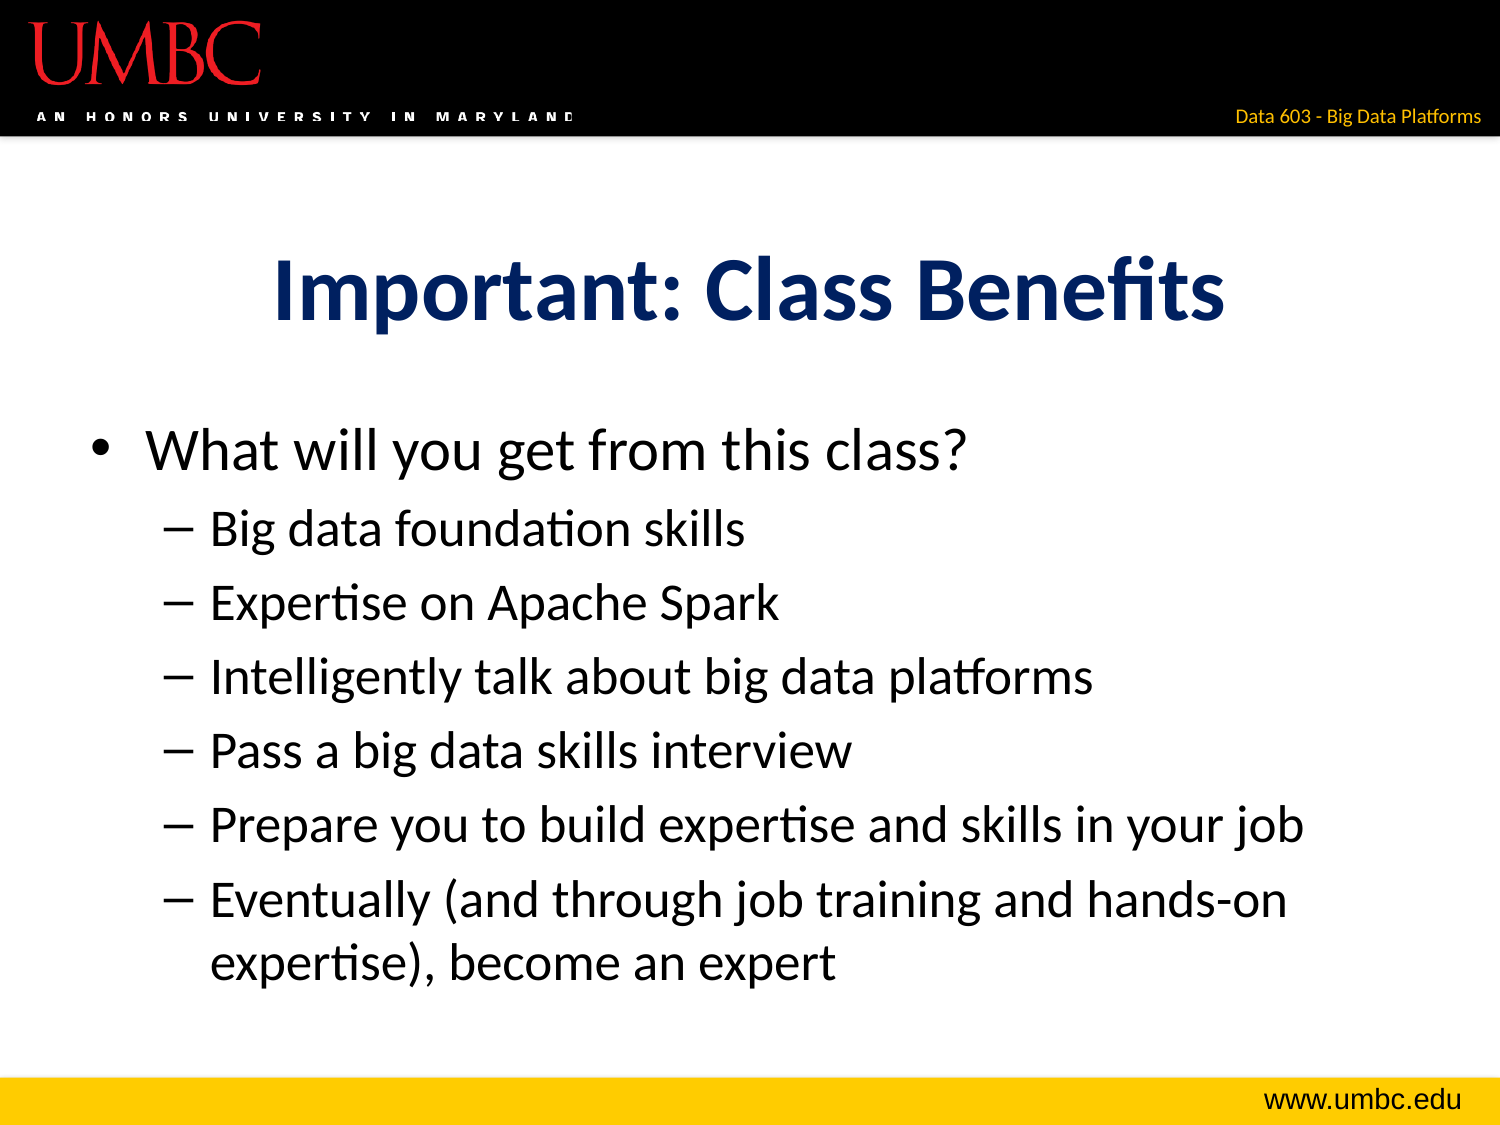

# Important: Class Benefits
What will you get from this class?
Big data foundation skills
Expertise on Apache Spark
Intelligently talk about big data platforms
Pass a big data skills interview
Prepare you to build expertise and skills in your job
Eventually (and through job training and hands-on expertise), become an expert